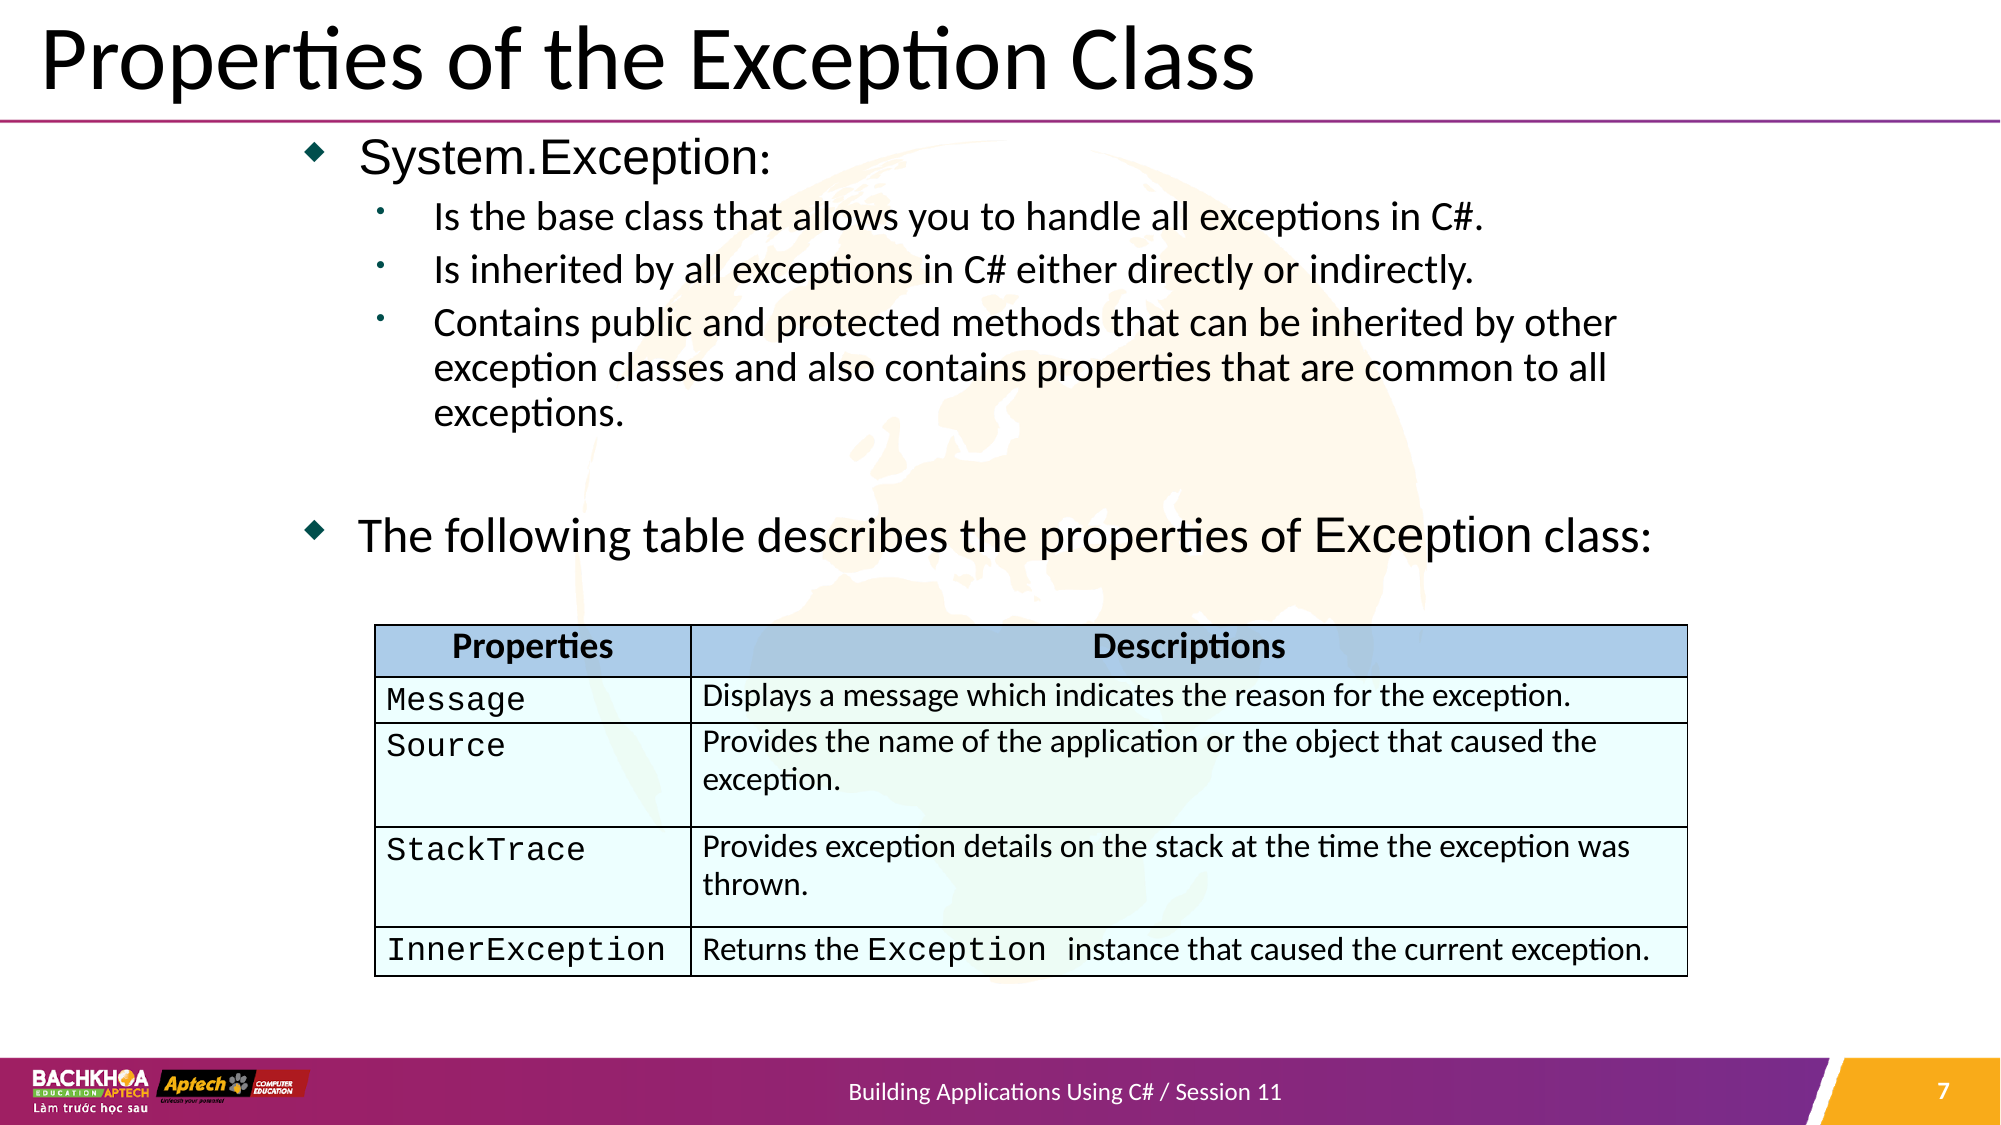

# Properties of the Exception Class
System.Exception:
Is the base class that allows you to handle all exceptions in C#.
Is inherited by all exceptions in C# either directly or indirectly.
Contains public and protected methods that can be inherited by other exception classes and also contains properties that are common to all exceptions.

The following table describes the properties of Exception class:

| Properties | Descriptions |
| --- | --- |
| Message | Displays a message which indicates the reason for the exception. |
| Source | Provides the name of the application or the object that caused the exception. |
| StackTrace | Provides exception details on the stack at the time the exception was thrown. |
| InnerException | Returns the Exception instance that caused the current exception. |
7
Building Applications Using C# / Session 11